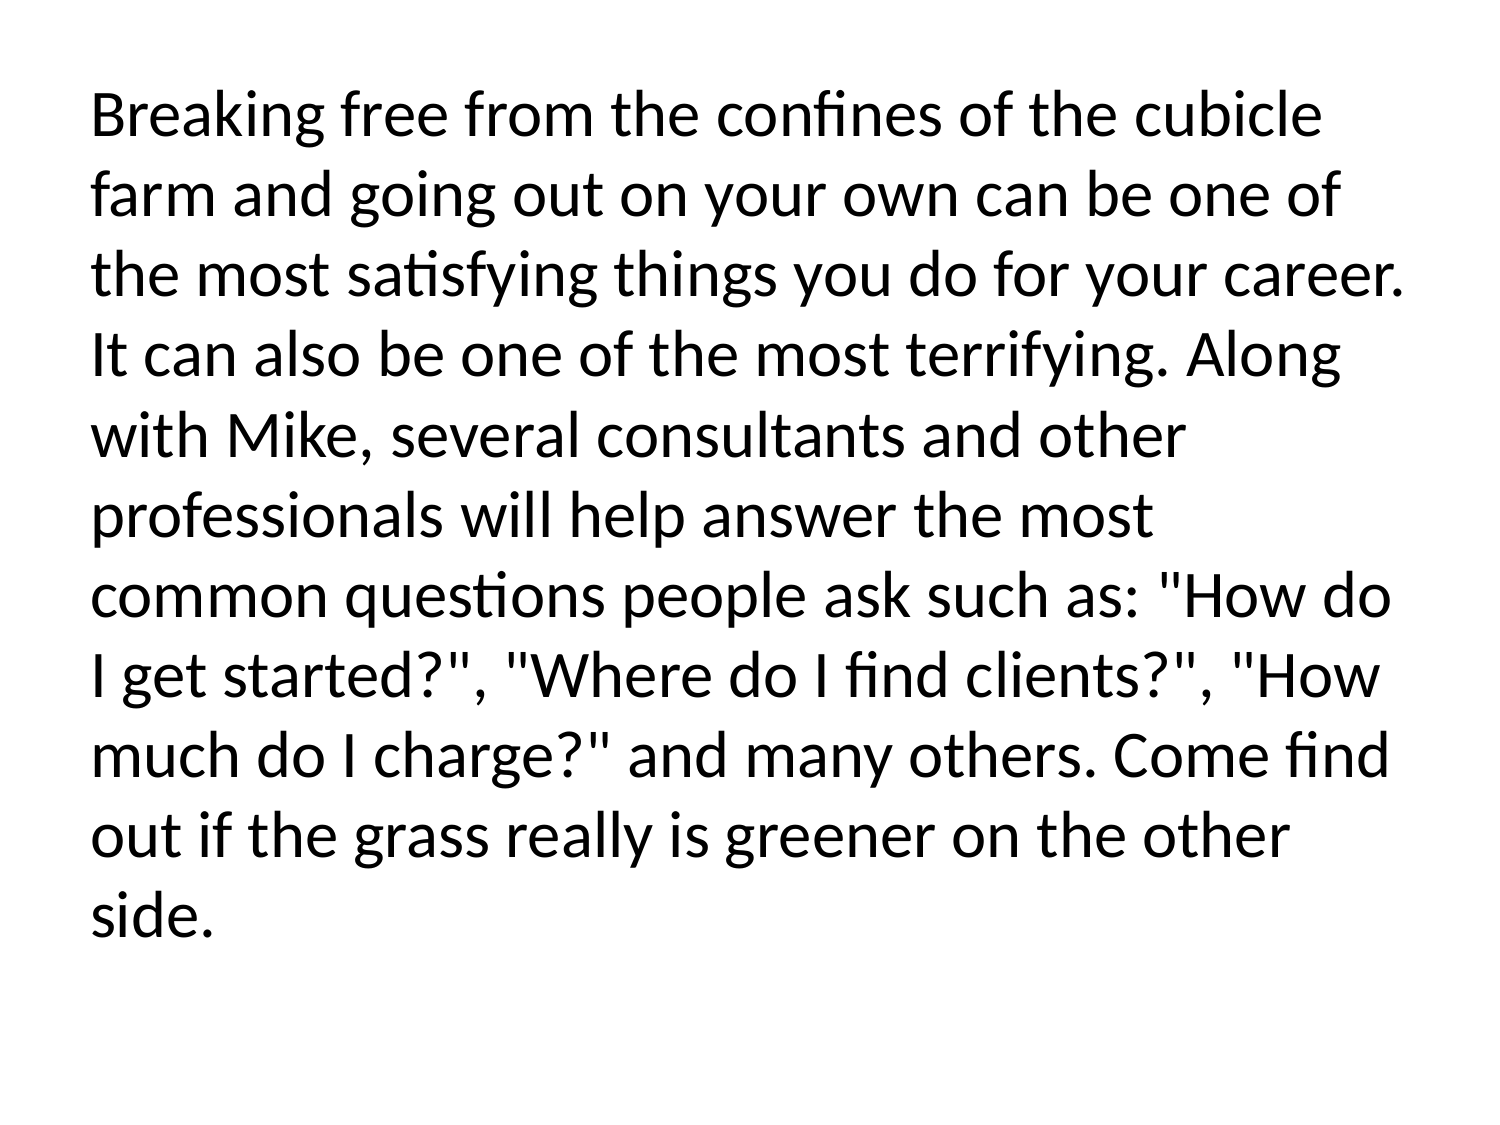

Breaking free from the confines of the cubicle farm and going out on your own can be one of the most satisfying things you do for your career. It can also be one of the most terrifying. Along with Mike, several consultants and other professionals will help answer the most common questions people ask such as: "How do I get started?", "Where do I find clients?", "How much do I charge?" and many others. Come find out if the grass really is greener on the other side.